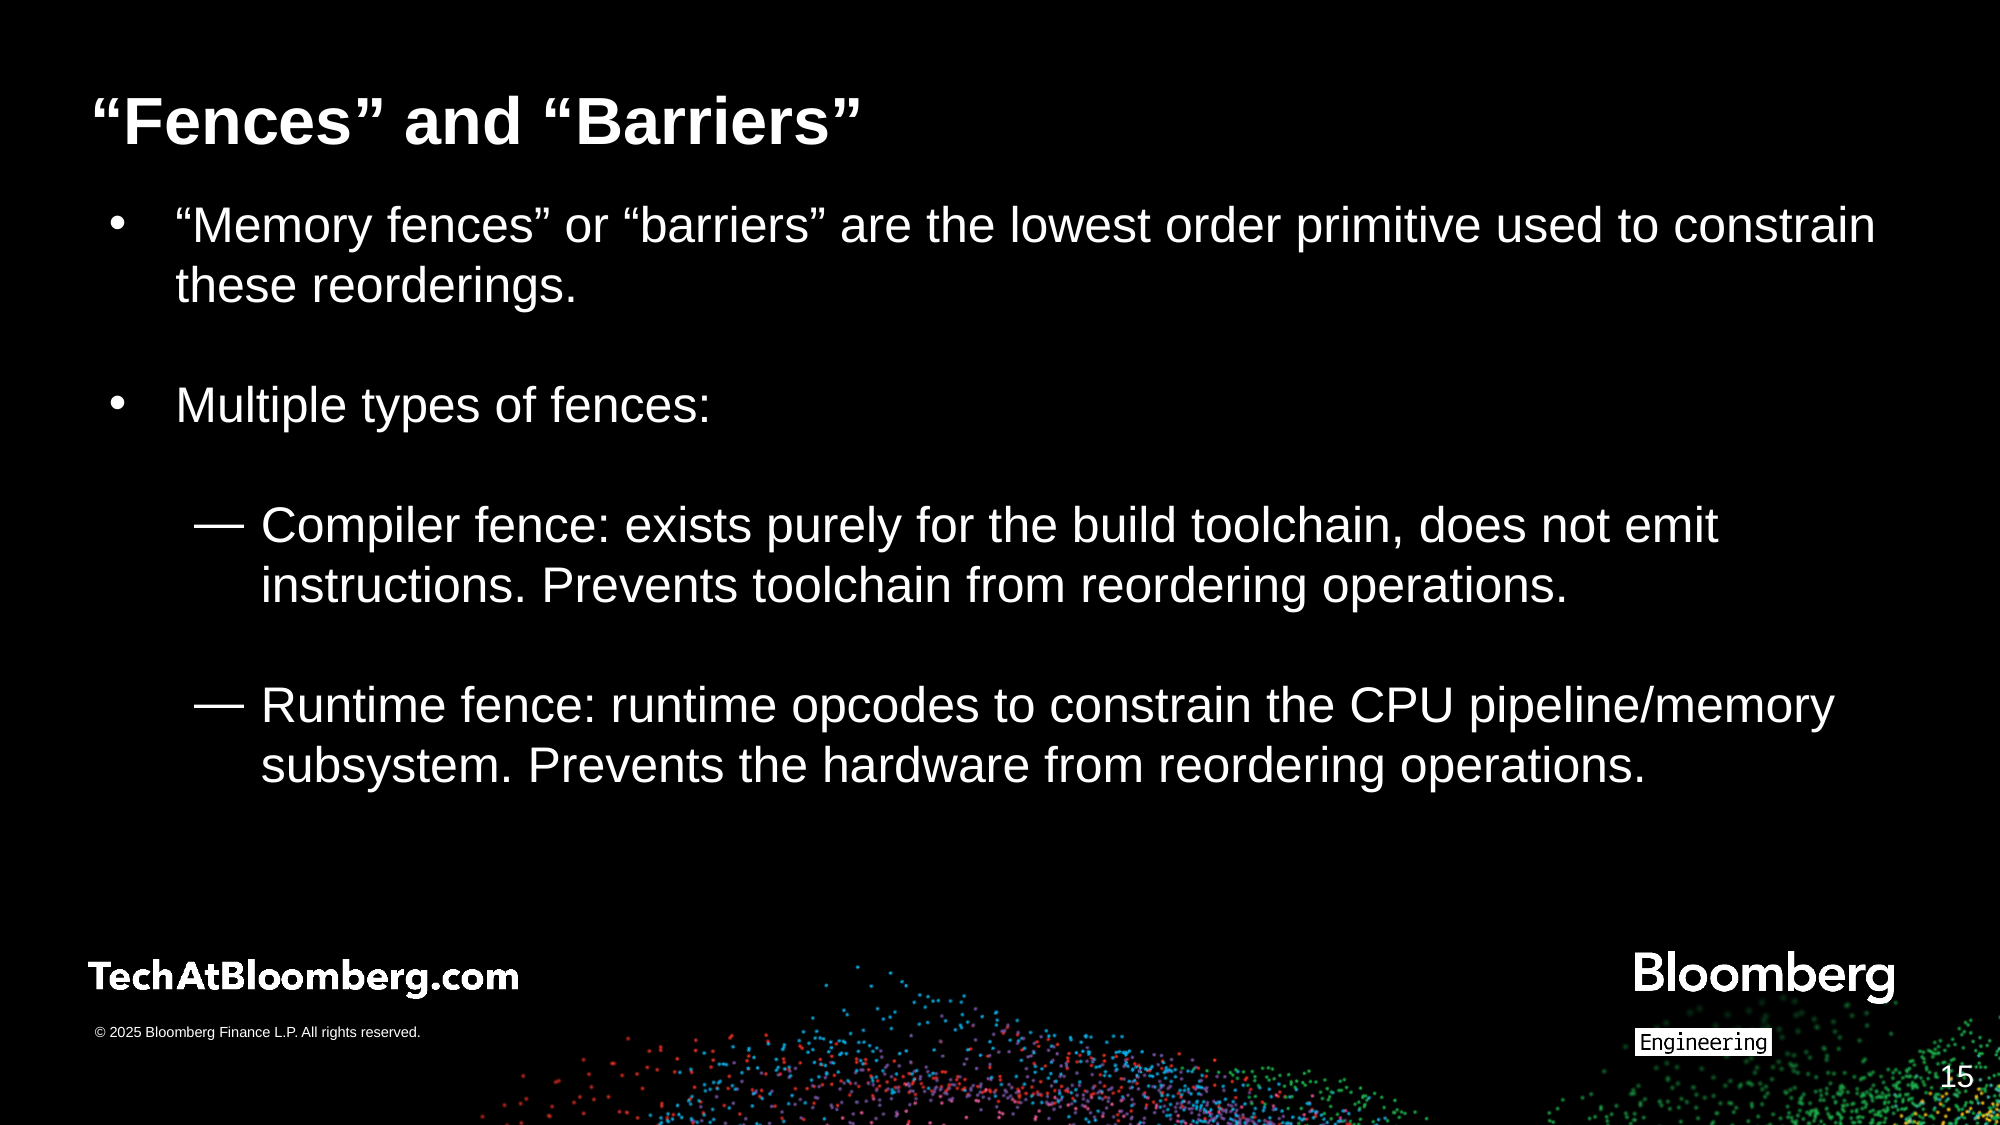

# “Fences” and “Barriers”
“Memory fences” or “barriers” are the lowest order primitive used to constrain these reorderings.

Multiple types of fences:

Compiler fence: exists purely for the build toolchain, does not emit instructions. Prevents toolchain from reordering operations.

Runtime fence: runtime opcodes to constrain the CPU pipeline/memory subsystem. Prevents the hardware from reordering operations.
15